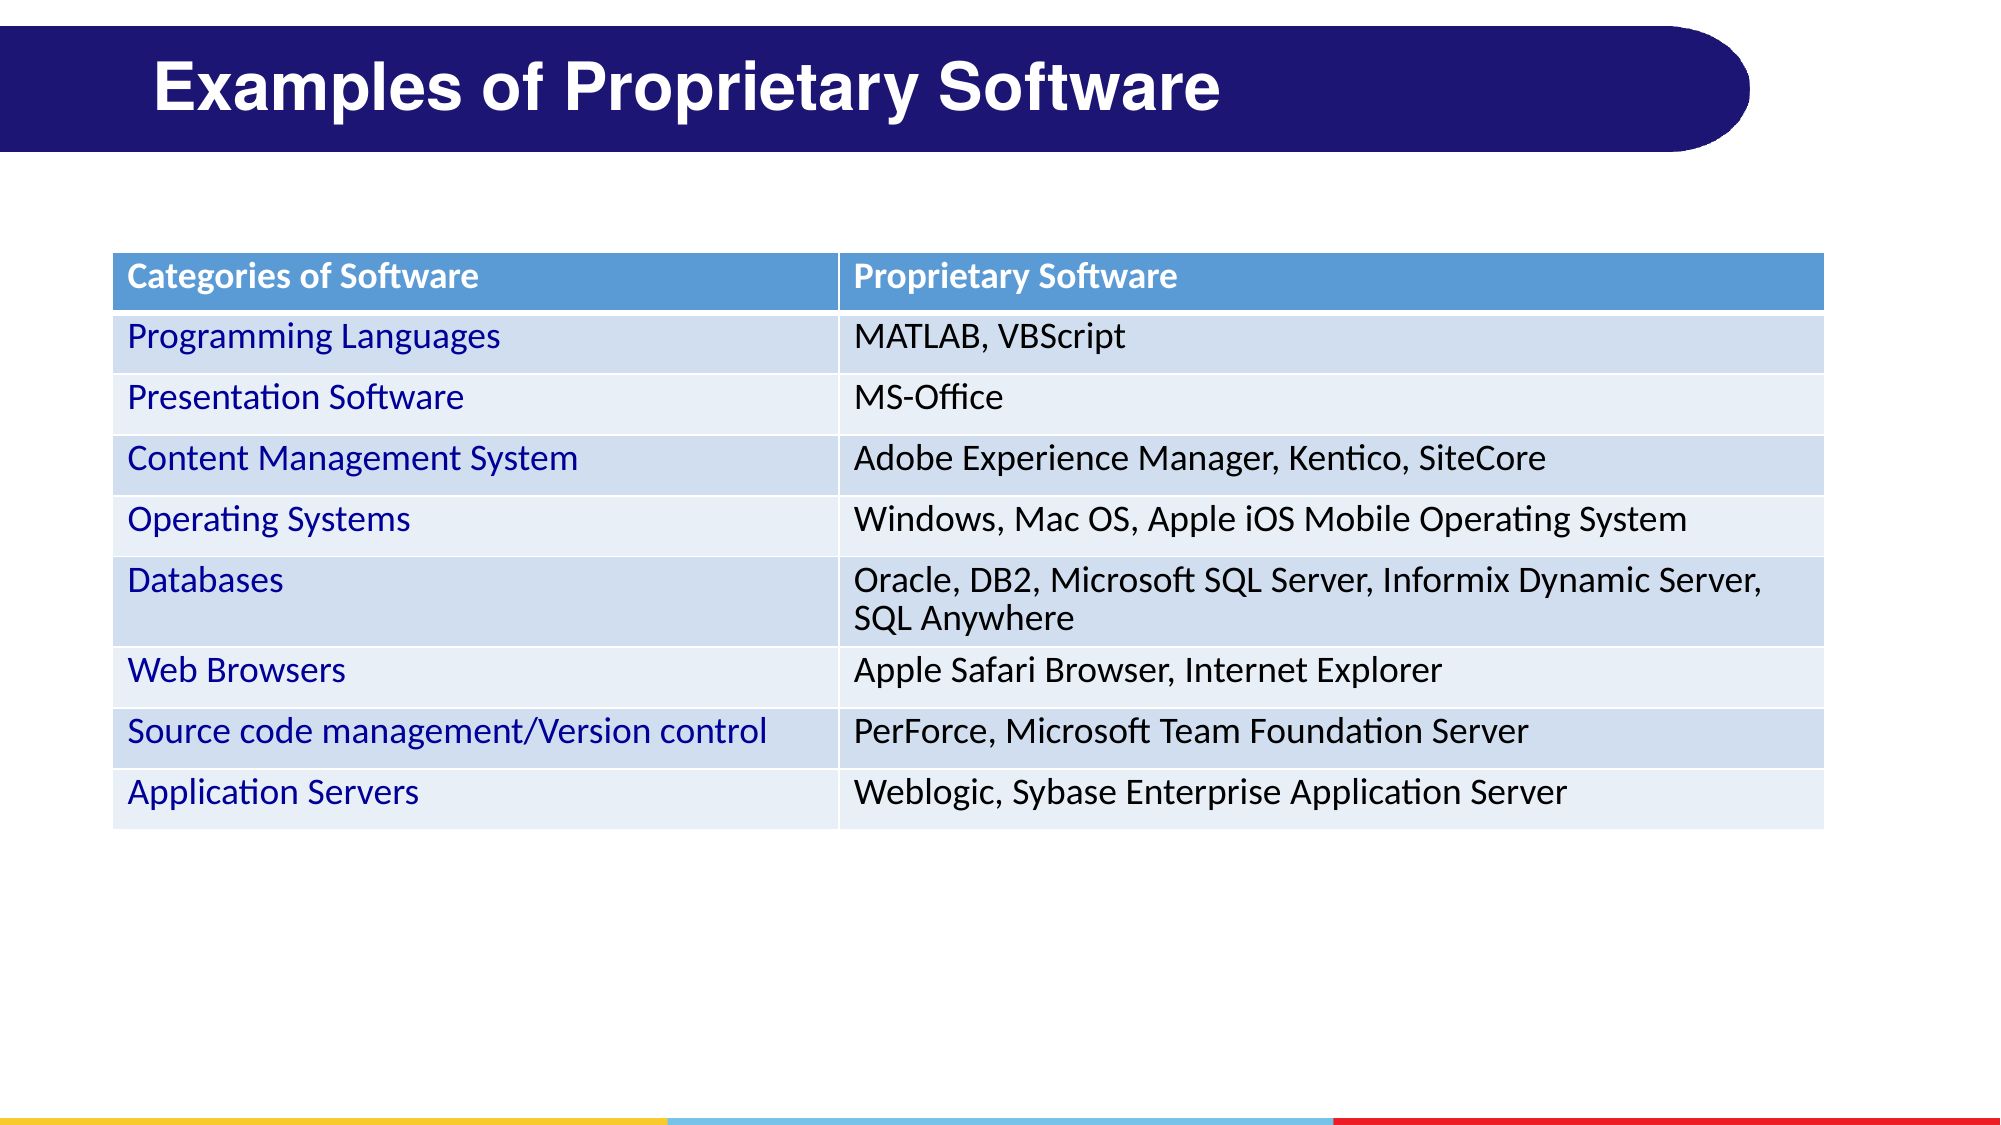

# Examples of Proprietary Software

| Categories of Software | Proprietary Software |
| --- | --- |
| Programming Languages | MATLAB, VBScript |
| Presentation Software | MS-Office |
| Content Management System | Adobe Experience Manager, Kentico, SiteCore |
| Operating Systems | Windows, Mac OS, Apple iOS Mobile Operating System |
| Databases | Oracle, DB2, Microsoft SQL Server, Informix Dynamic Server, SQL Anywhere |
| Web Browsers | Apple Safari Browser, Internet Explorer |
| Source code management/Version control | PerForce, Microsoft Team Foundation Server |
| Application Servers | Weblogic, Sybase Enterprise Application Server |